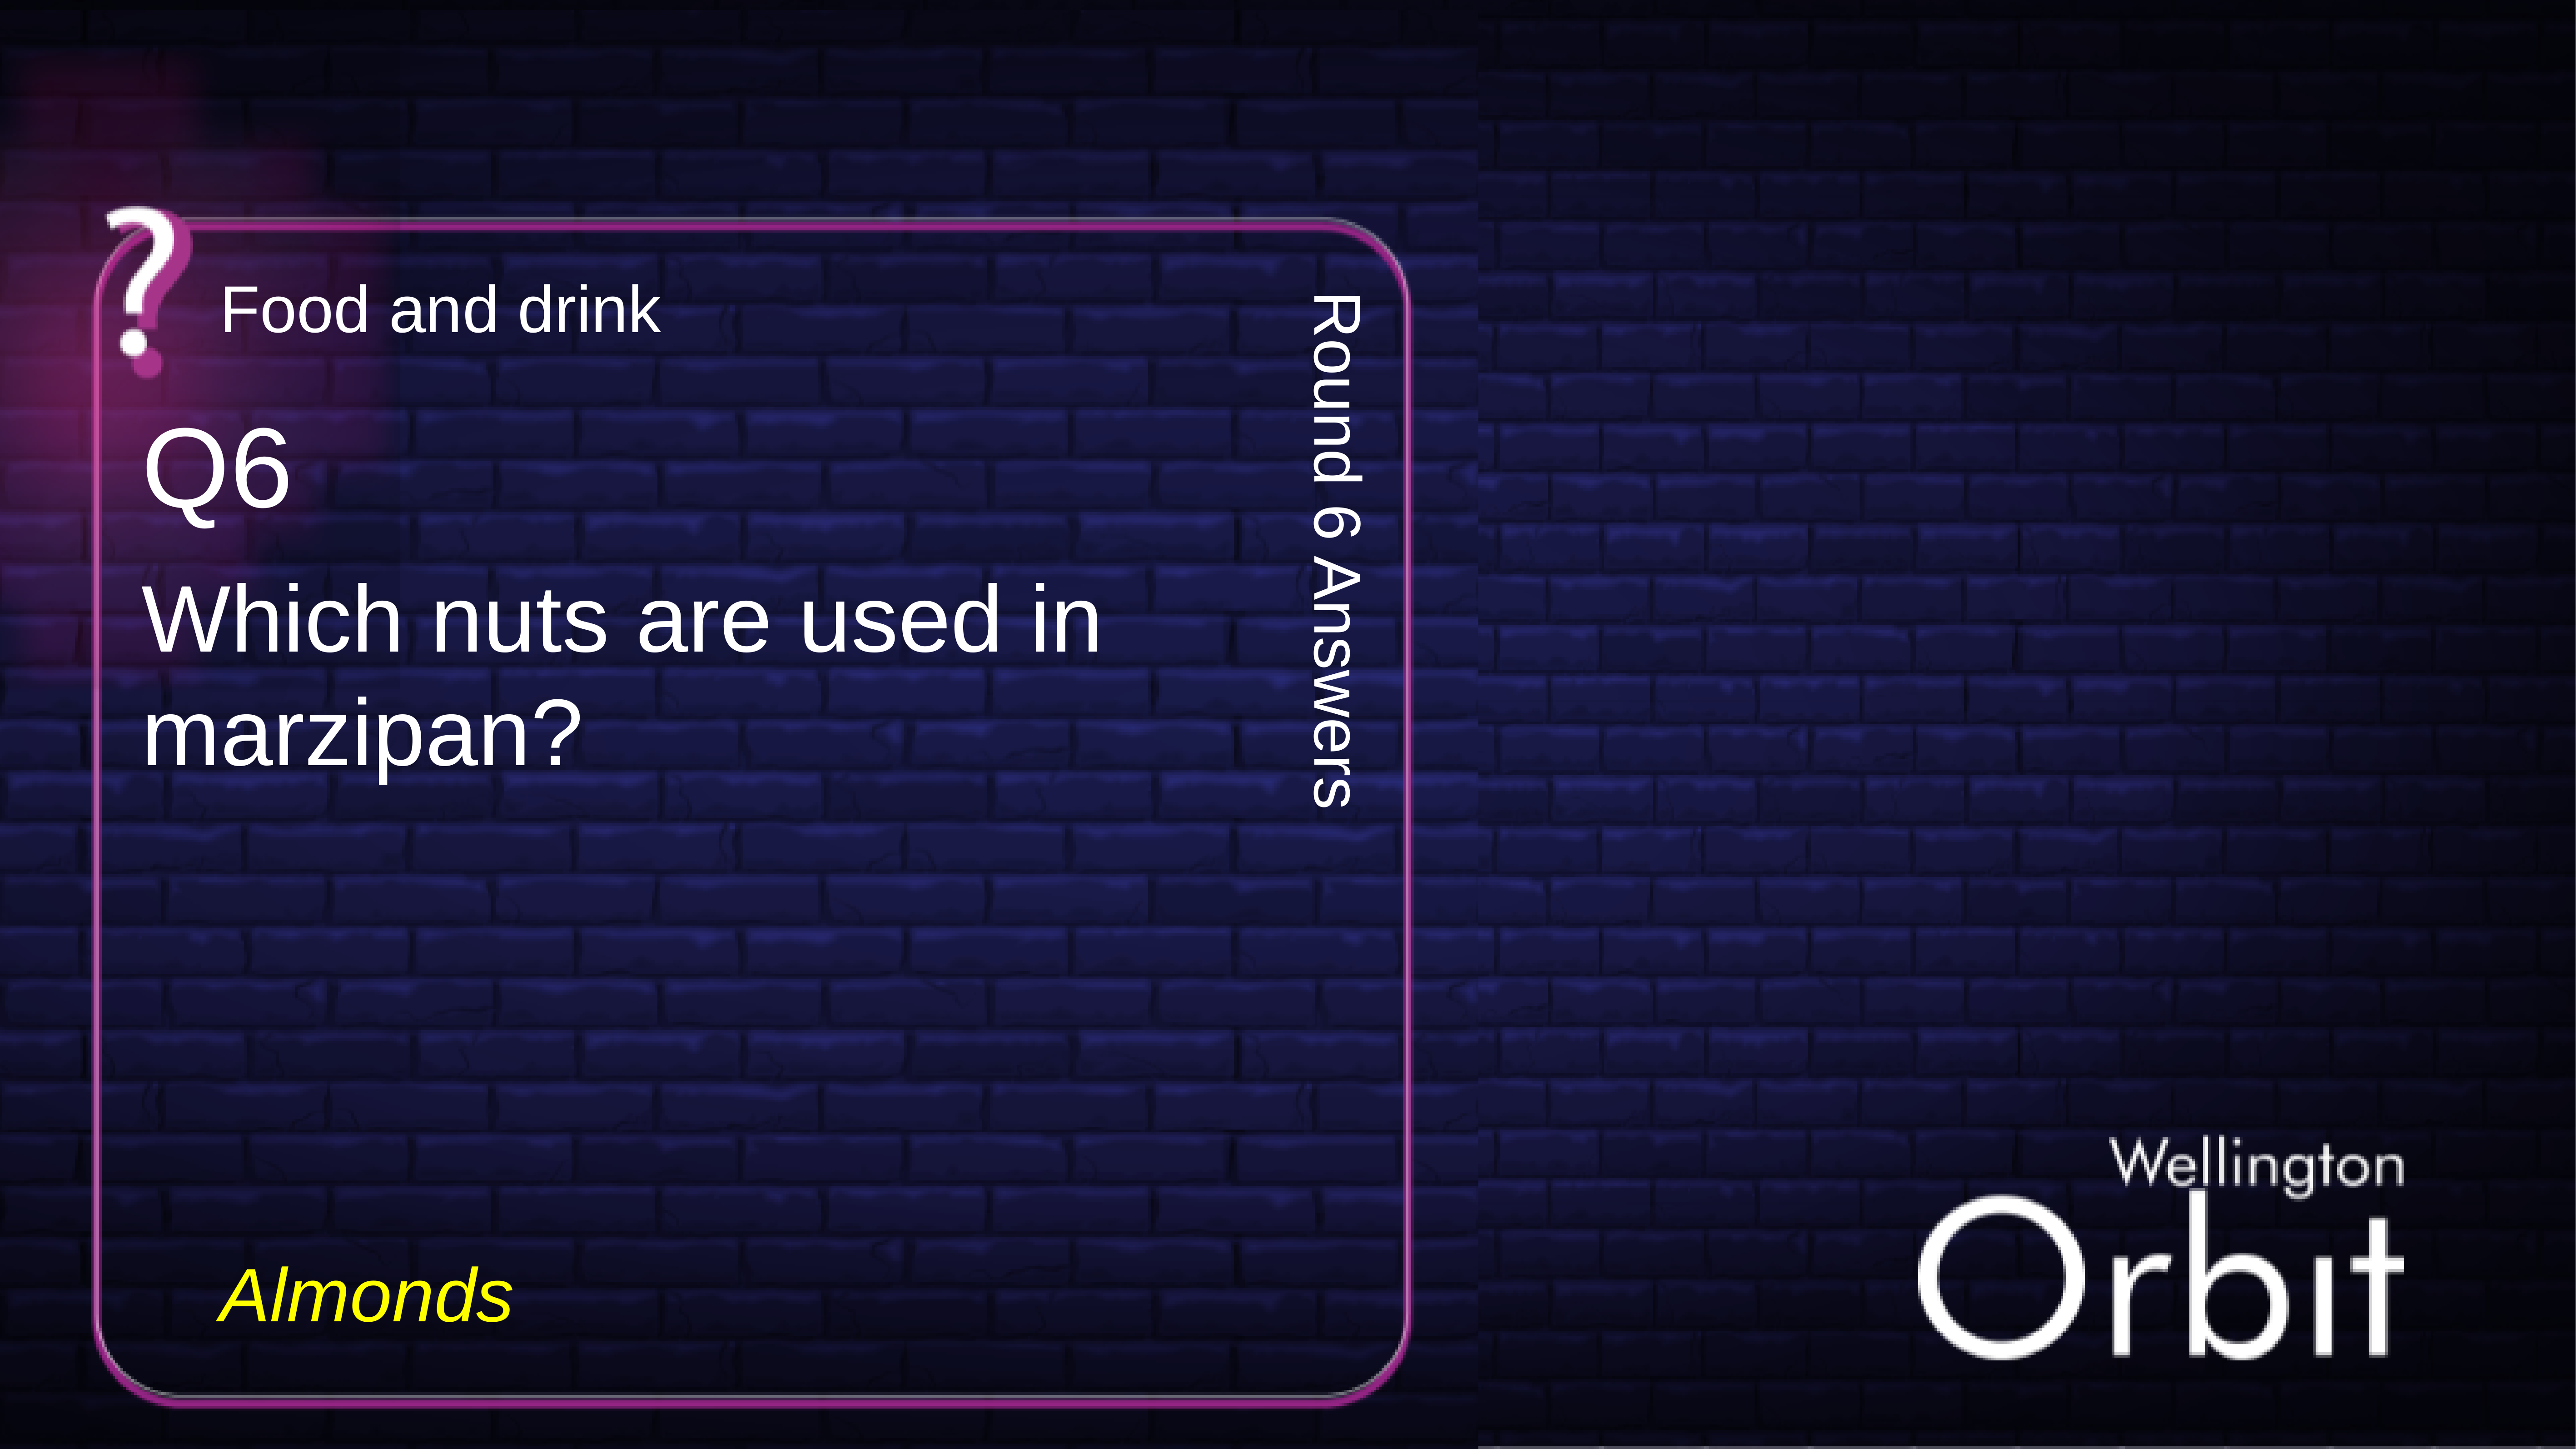

Food and drink
Q6
Round 6 Answers
Which nuts are used in marzipan?
Almonds